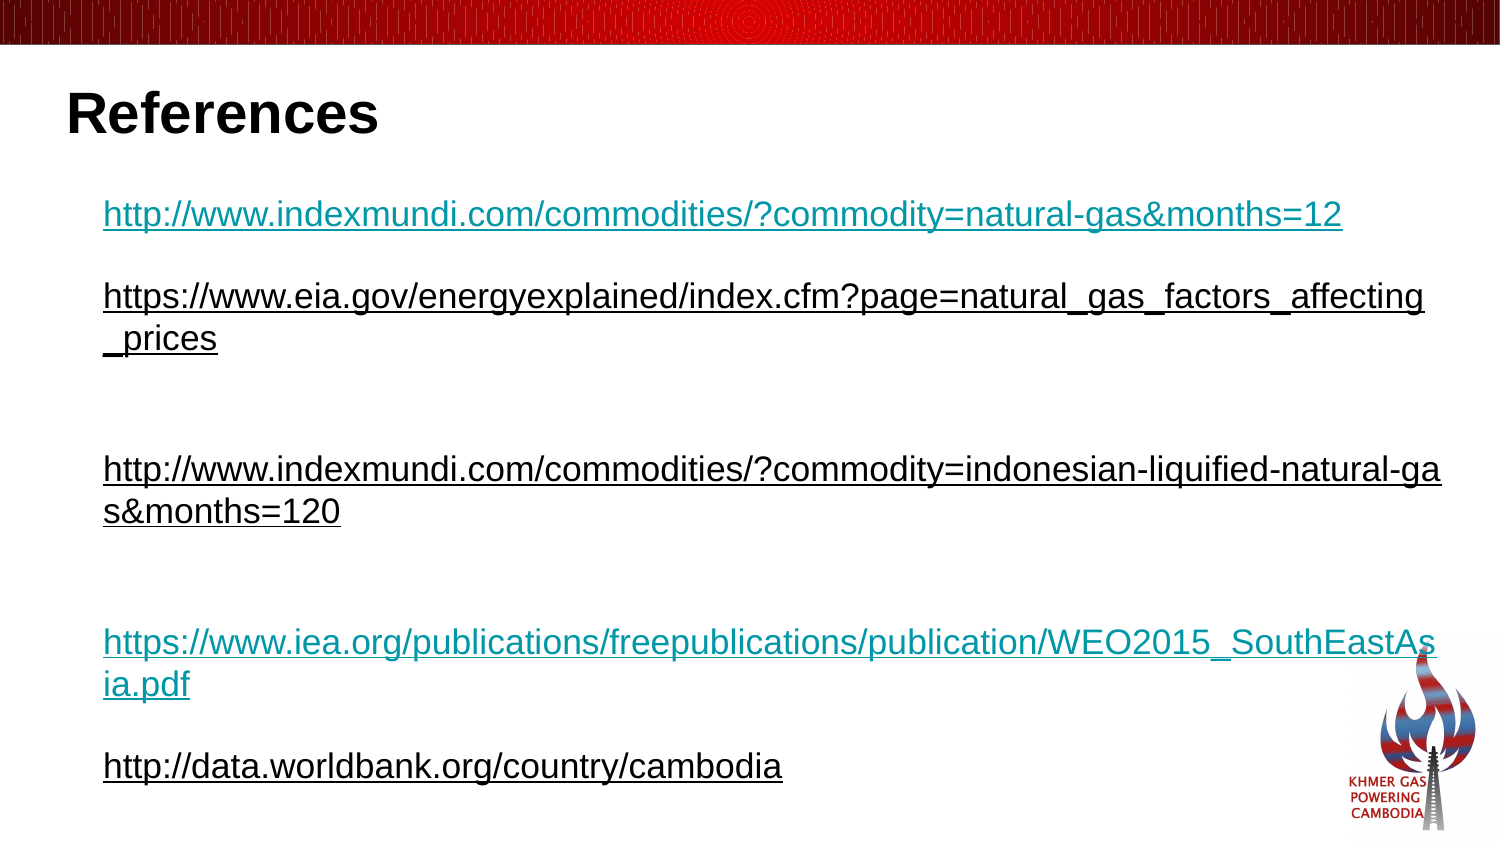

# References
http://www.indexmundi.com/commodities/?commodity=natural-gas&months=12
https://www.eia.gov/energyexplained/index.cfm?page=natural_gas_factors_affecting_prices
http://www.indexmundi.com/commodities/?commodity=indonesian-liquified-natural-gas&months=120
https://www.iea.org/publications/freepublications/publication/WEO2015_SouthEastAsia.pdf
http://data.worldbank.org/country/cambodia